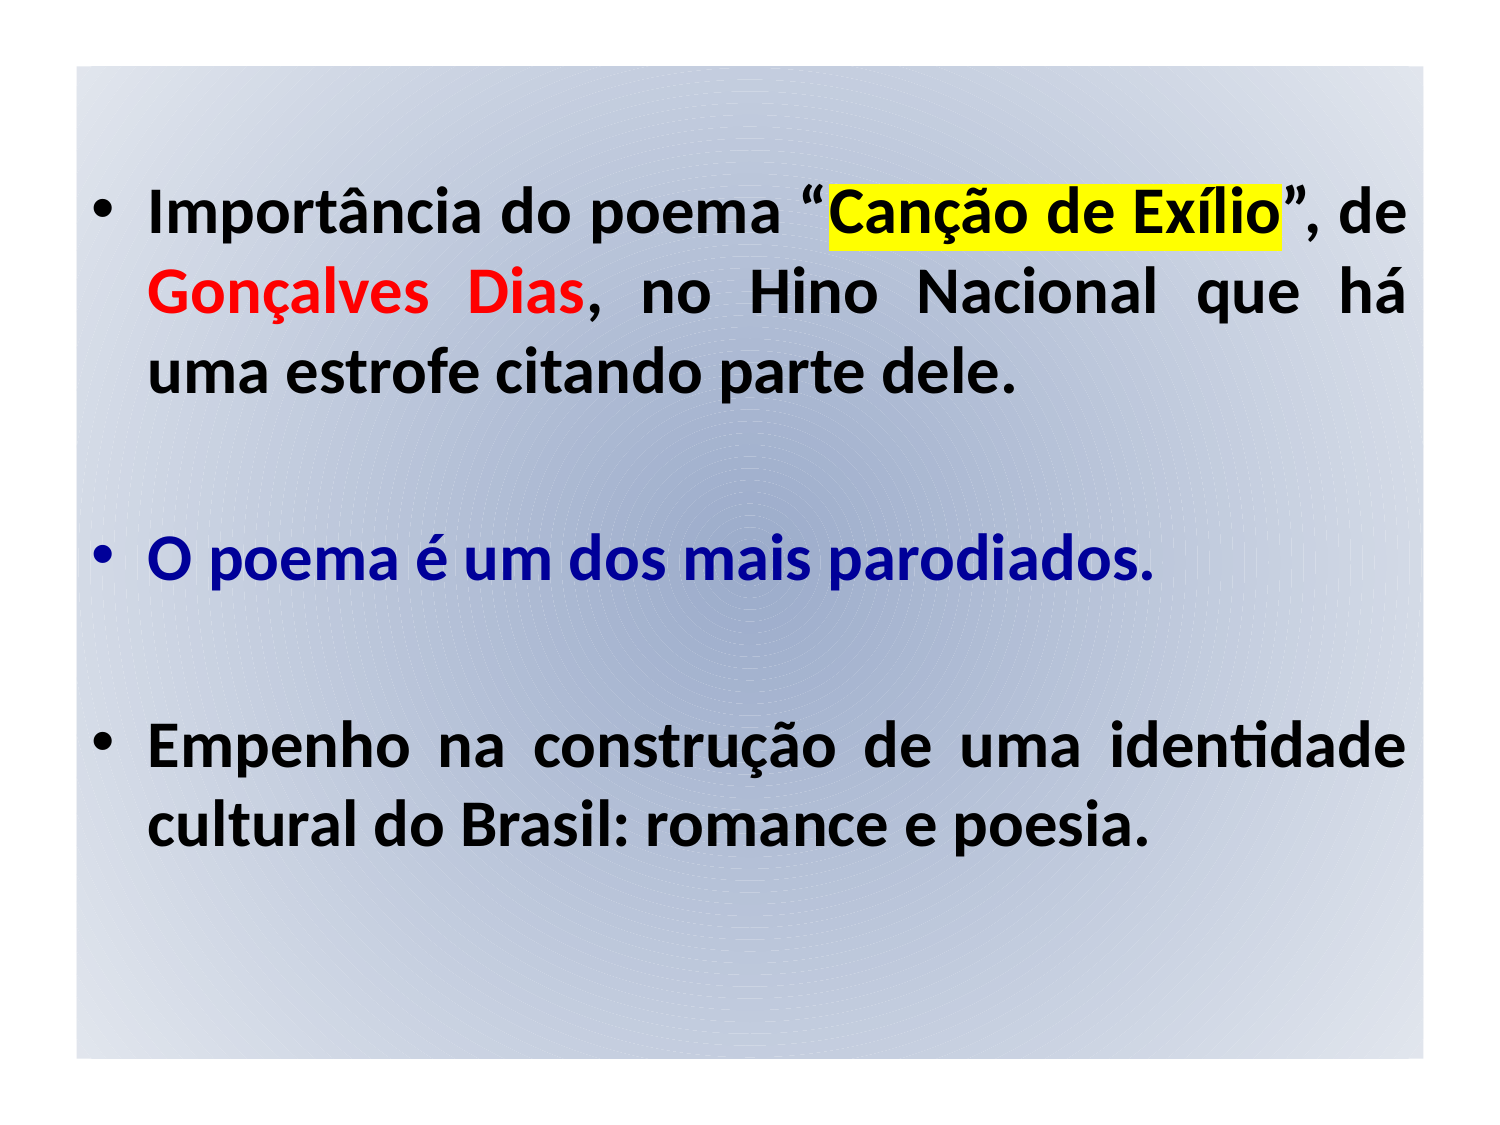

Importância do poema “Canção de Exílio”, de Gonçalves Dias, no Hino Nacional que há uma estrofe citando parte dele.

O poema é um dos mais parodiados.

Empenho na construção de uma identidade cultural do Brasil: romance e poesia.